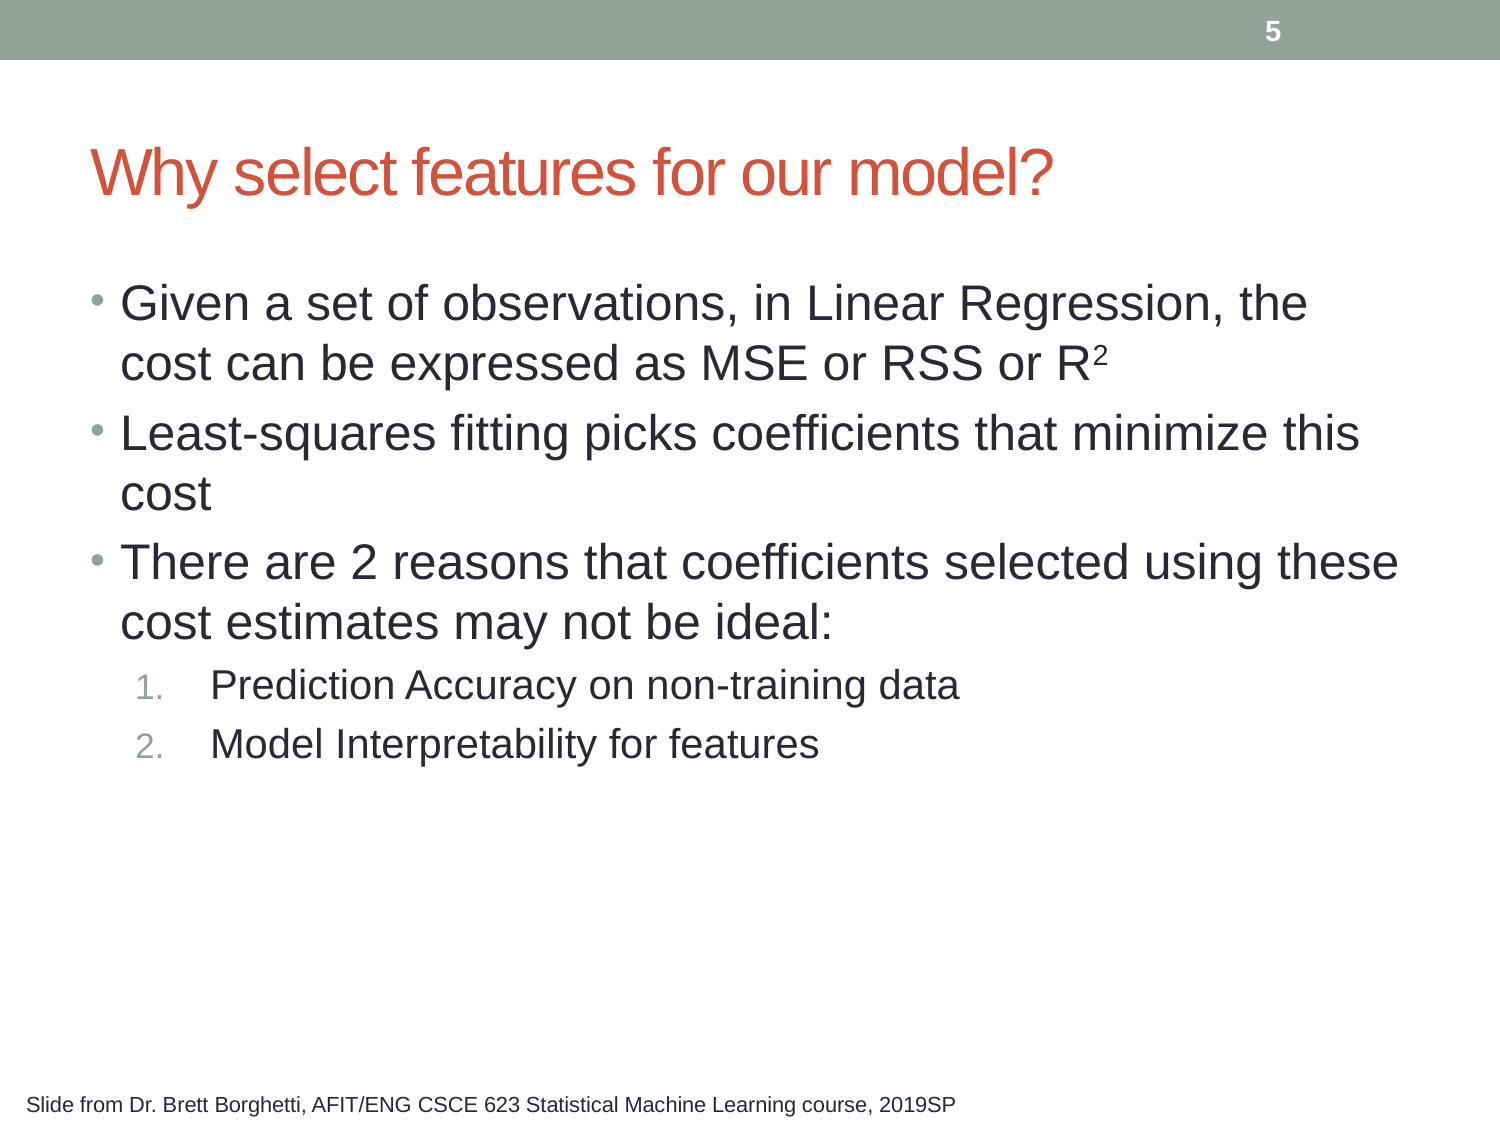

5
# Why select features for our model?
Given a set of observations, in Linear Regression, the cost can be expressed as MSE or RSS or R2
Least-squares fitting picks coefficients that minimize this cost
There are 2 reasons that coefficients selected using these cost estimates may not be ideal:
Prediction Accuracy on non-training data
Model Interpretability for features

Slide from Dr. Brett Borghetti, AFIT/ENG CSCE 623 Statistical Machine Learning course, 2019SP